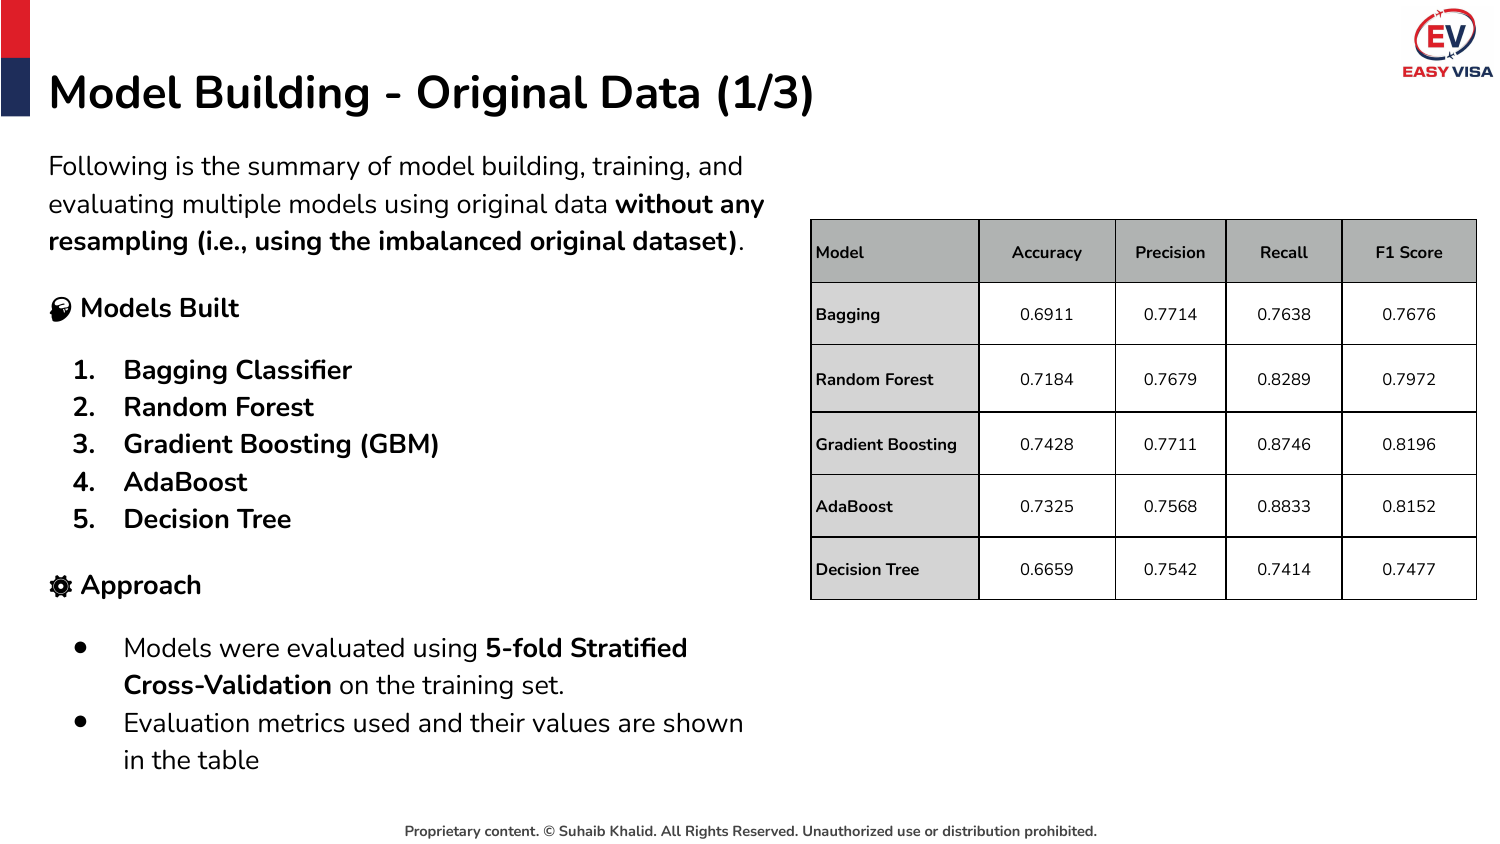

# Model Building - Original Data (1/3)
Following is the summary of model building, training, and evaluating multiple models using original data without any resampling (i.e., using the imbalanced original dataset).
🧠 Models Built
Bagging Classifier
Random Forest
Gradient Boosting (GBM)
AdaBoost
Decision Tree
⚙️ Approach
Models were evaluated using 5-fold Stratified Cross-Validation on the training set.
Evaluation metrics used and their values are shown in the table
| Model | Accuracy | Precision | Recall | F1 Score |
| --- | --- | --- | --- | --- |
| Bagging | 0.6911 | 0.7714 | 0.7638 | 0.7676 |
| Random Forest | 0.7184 | 0.7679 | 0.8289 | 0.7972 |
| Gradient Boosting | 0.7428 | 0.7711 | 0.8746 | 0.8196 |
| AdaBoost | 0.7325 | 0.7568 | 0.8833 | 0.8152 |
| Decision Tree | 0.6659 | 0.7542 | 0.7414 | 0.7477 |